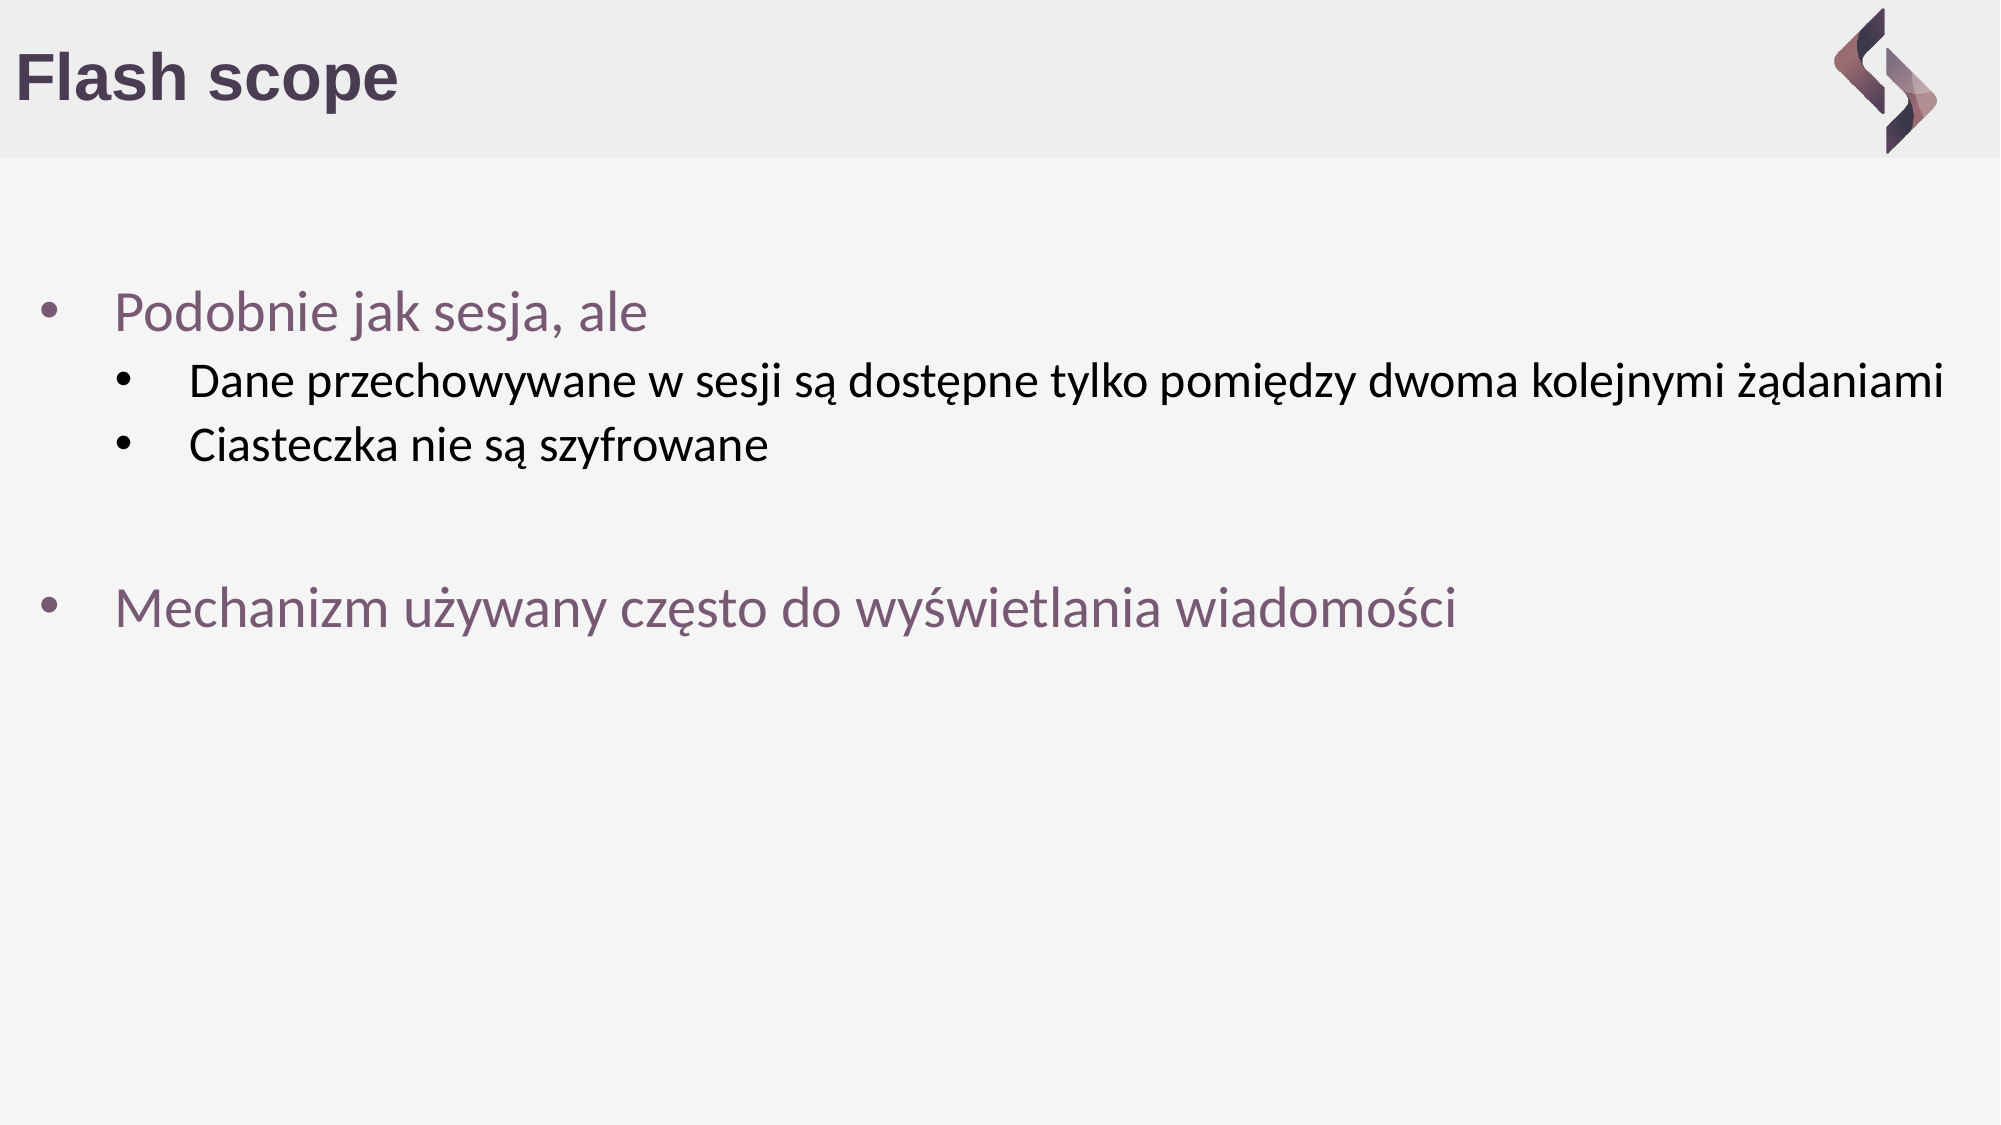

# Flash scope

Podobnie jak sesja, ale
Dane przechowywane w sesji są dostępne tylko pomiędzy dwoma kolejnymi żądaniami
Ciasteczka nie są szyfrowane

Mechanizm używany często do wyświetlania wiadomości